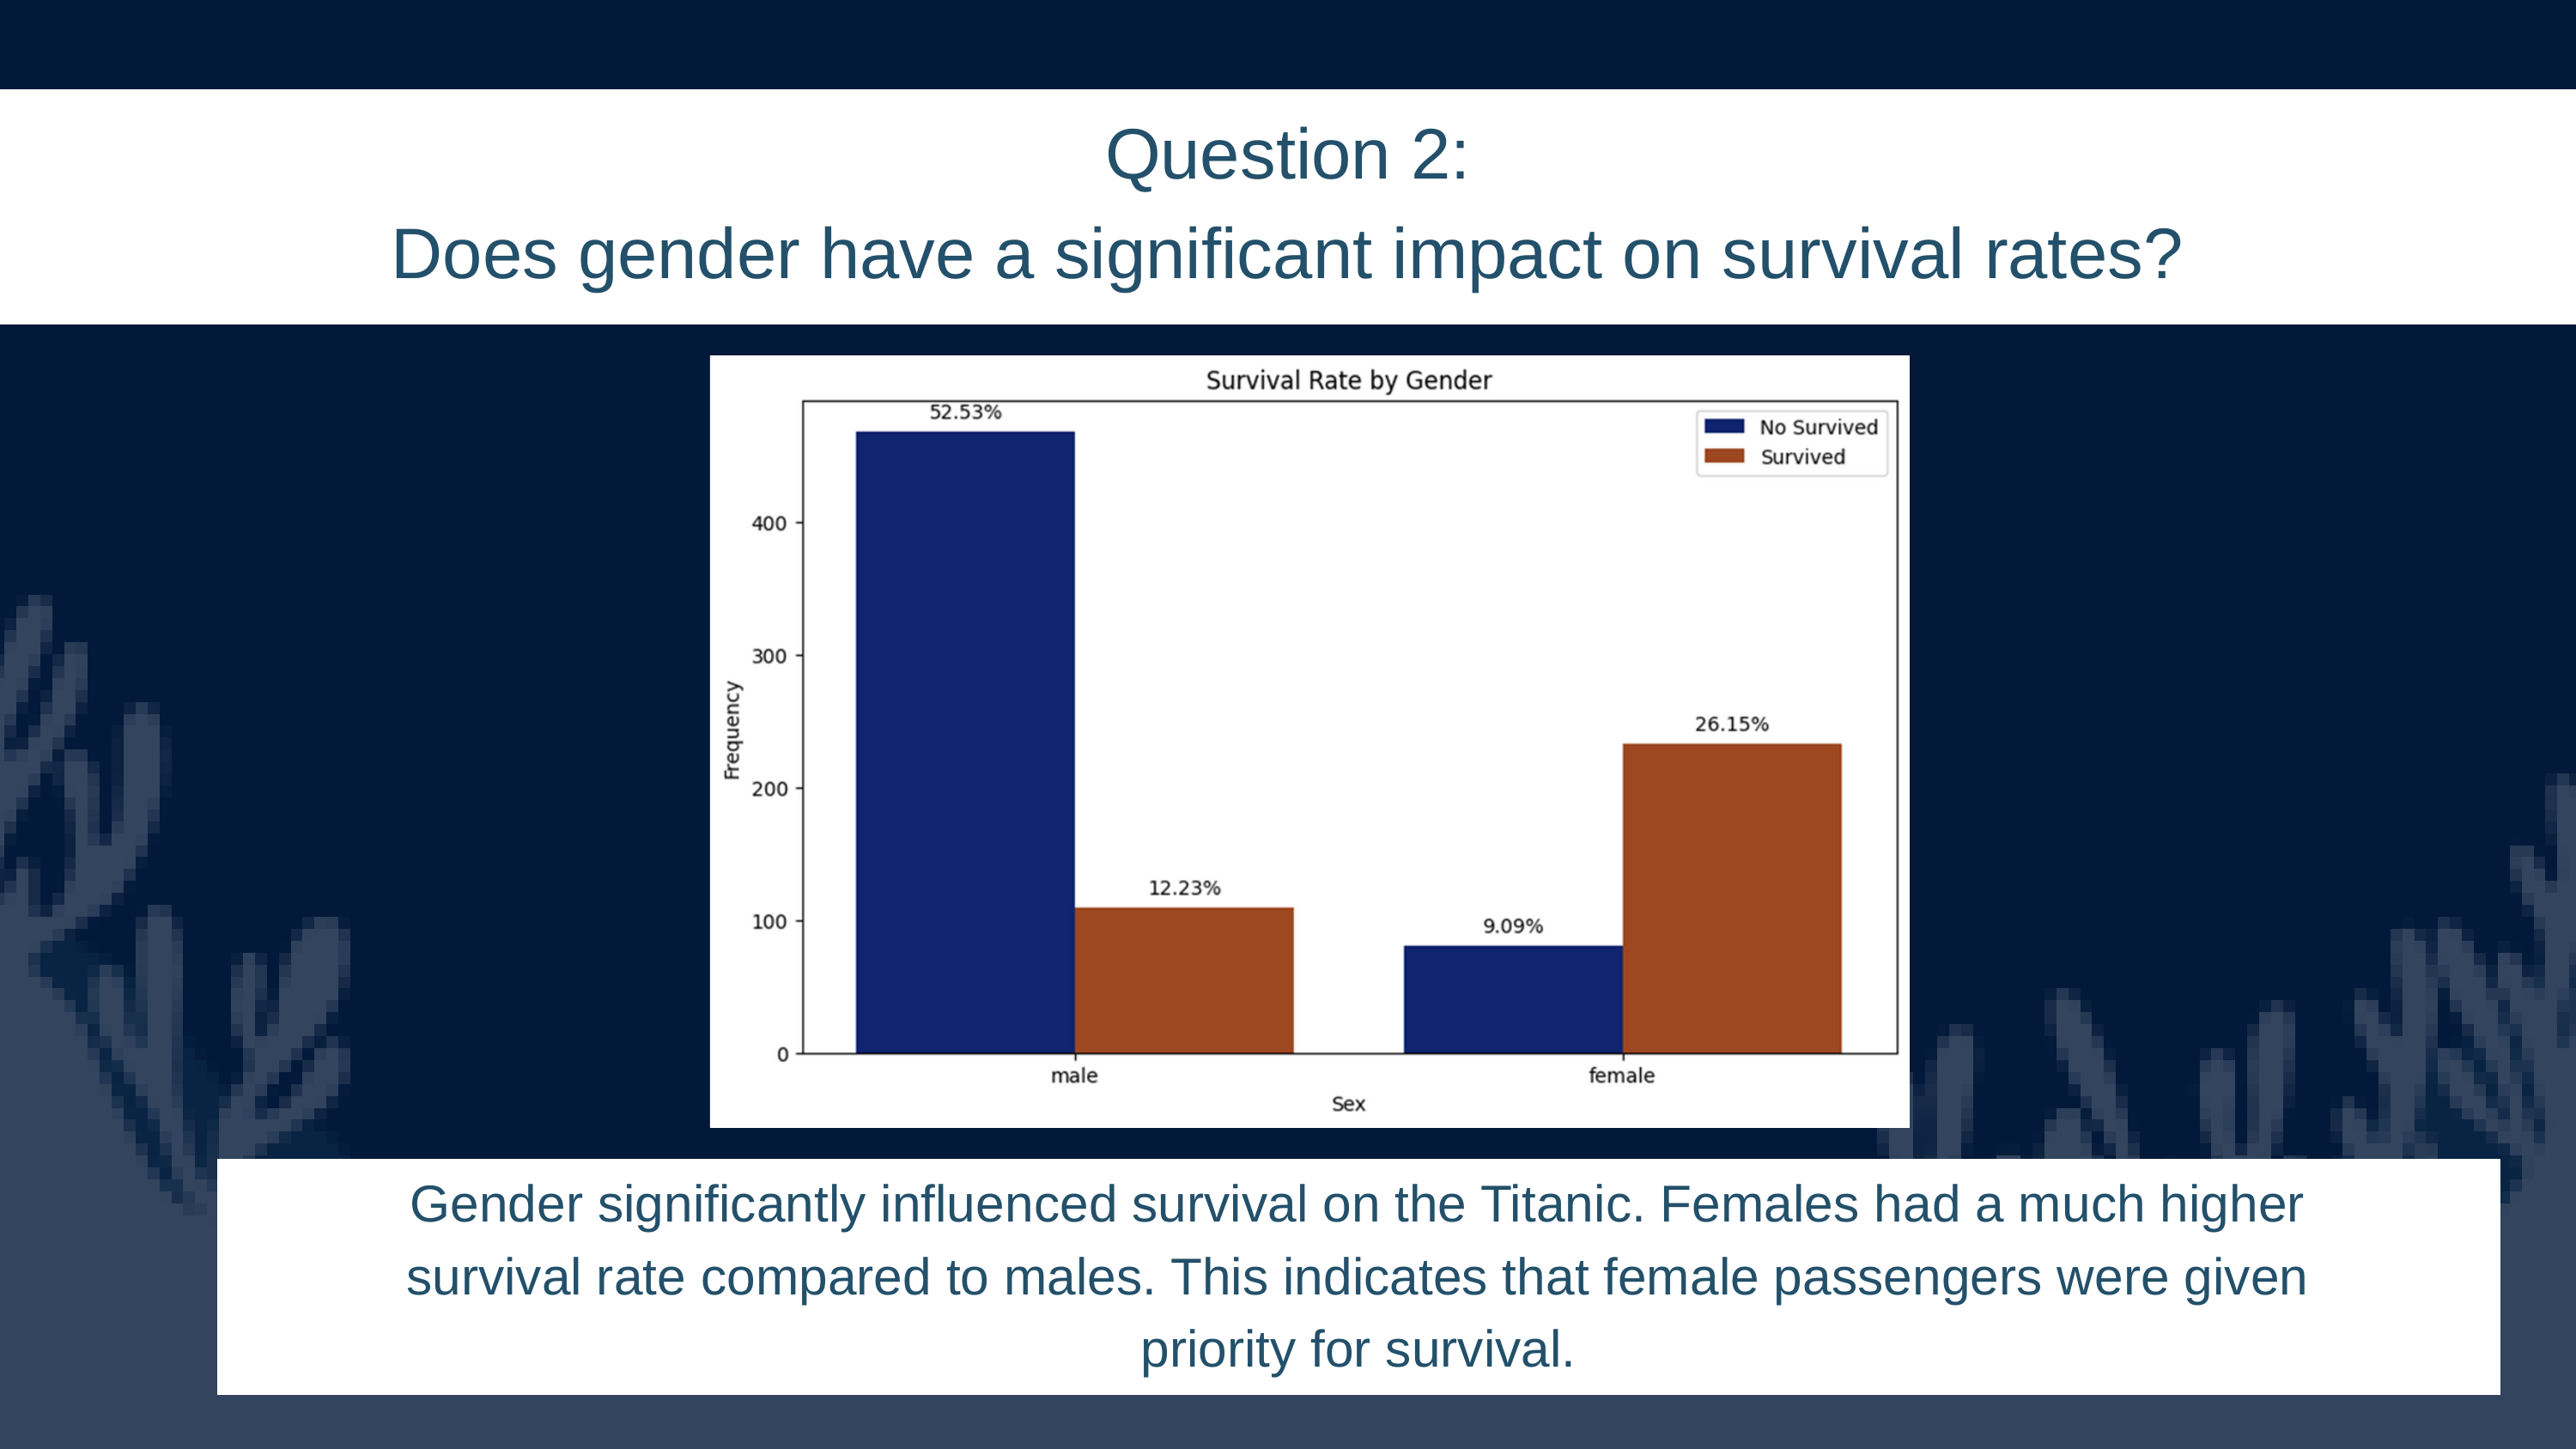

Question 2:
Does gender have a significant impact on survival rates?

Gender significantly influenced survival on the Titanic. Females had a much higher survival rate compared to males. This indicates that female passengers were given priority for survival.